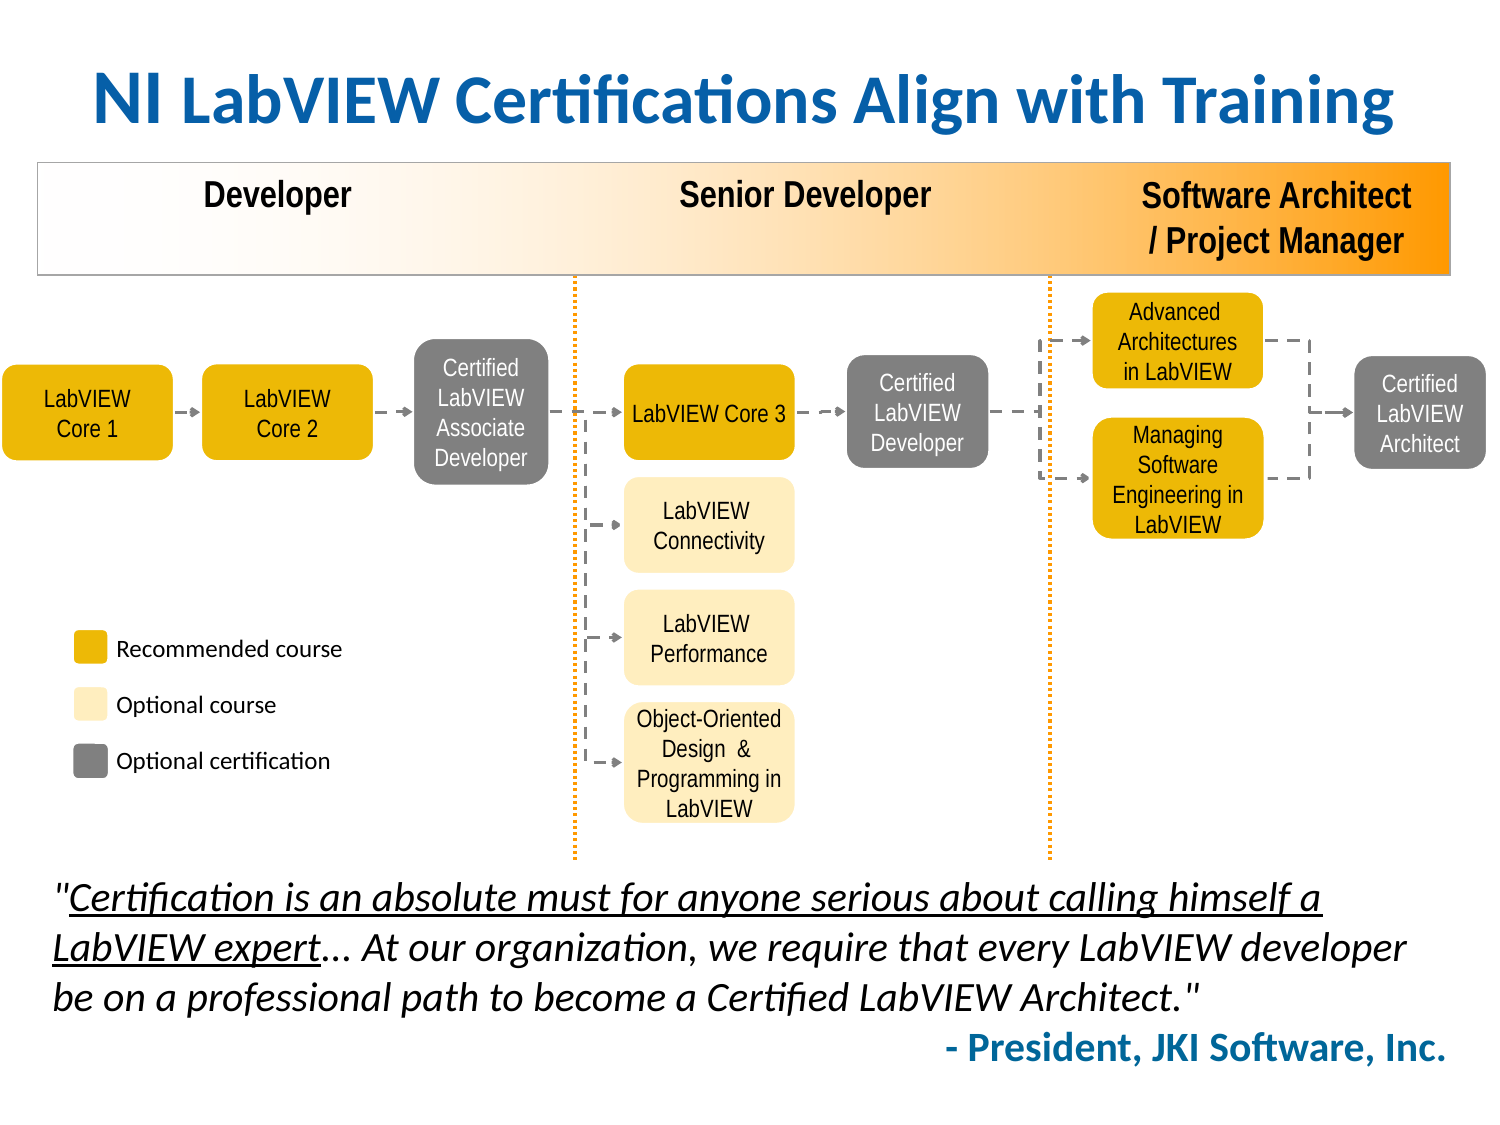

# NI LabVIEW Certifications Align with Training

Developer
Senior Developer
Software Architect
/ Project Manager
Advanced
Architectures
in LabVIEW
Certified LabVIEW Associate Developer
Certified LabVIEW Developer
Certified LabVIEW Architect
LabVIEW
Core 2
LabVIEW Core 3
LabVIEW
Core 1
Managing Software Engineering in LabVIEW
LabVIEW
Connectivity
LabVIEW
Performance
Recommended course

Optional course

Object-Oriented Design  &  Programming in LabVIEW
Optional certification

"Certification is an absolute must for anyone serious about calling himself a LabVIEW expert... At our organization, we require that every LabVIEW developer be on a professional path to become a Certified LabVIEW Architect."
                                                            - President, JKI Software, Inc.